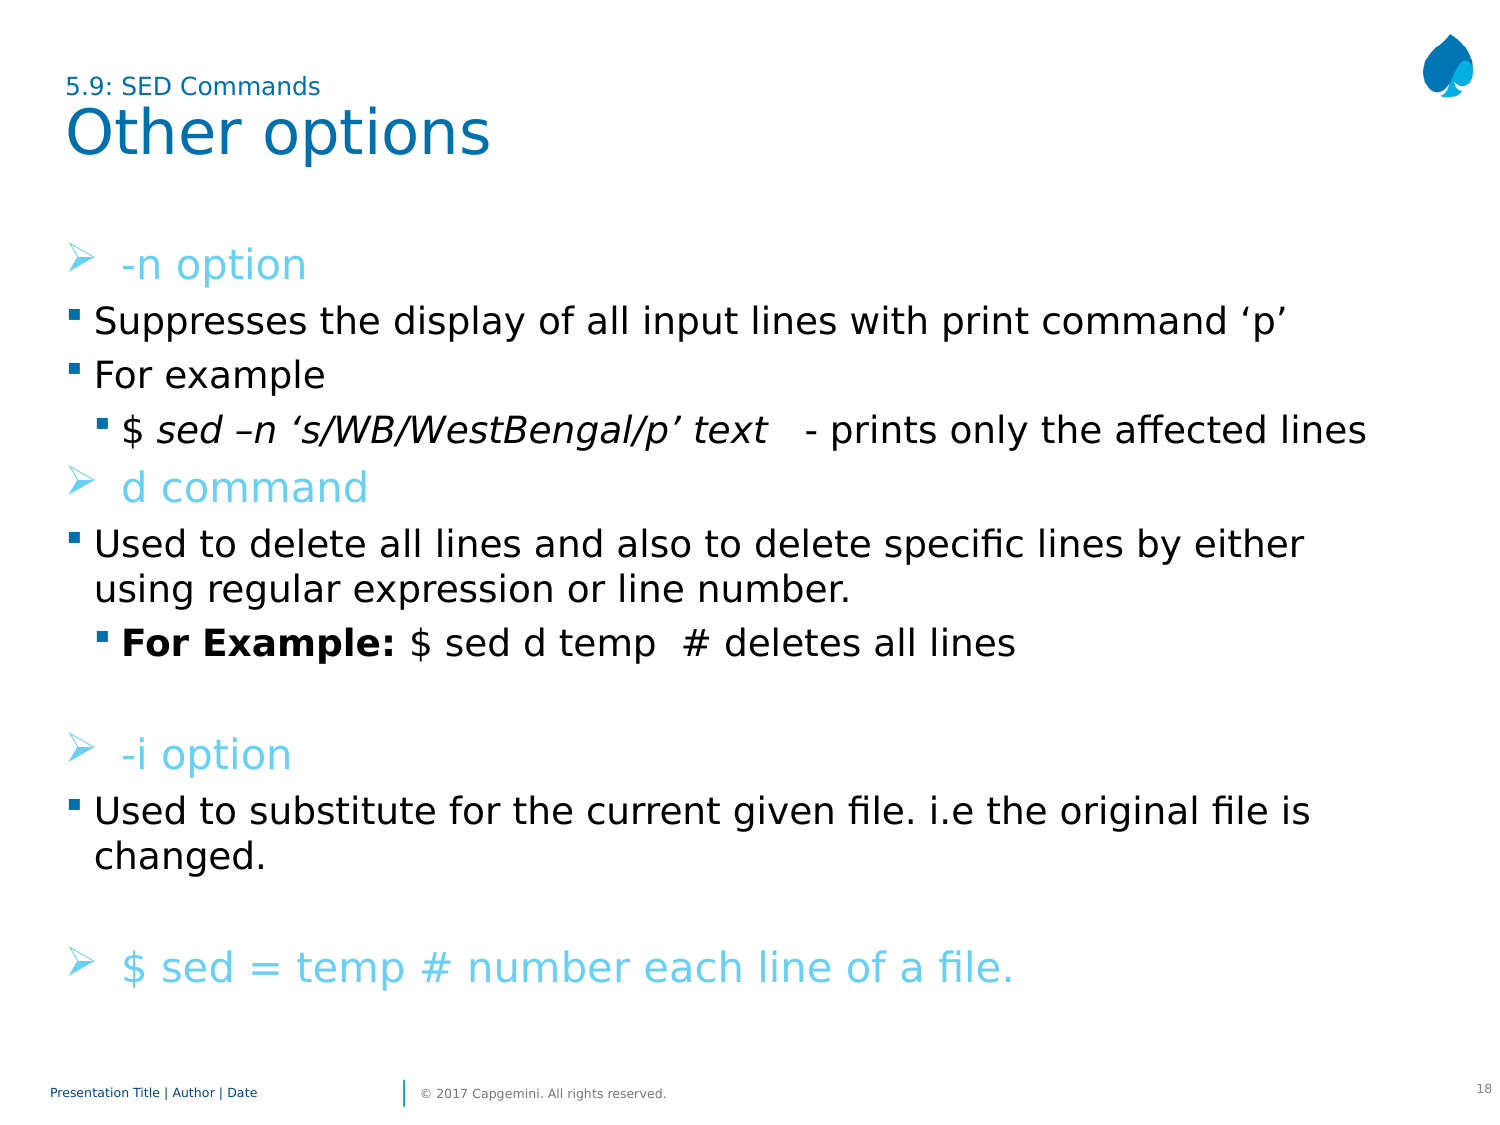

# 5.9: SED Commands Other options
-n option
Suppresses the display of all input lines with print command ‘p’
For example
$ sed –n ‘s/WB/WestBengal/p’ text   - prints only the affected lines
d command
Used to delete all lines and also to delete specific lines by either using regular expression or line number.
For Example: $ sed d temp  # deletes all lines

-i option
Used to substitute for the current given file. i.e the original file is changed.

$ sed = temp # number each line of a file.